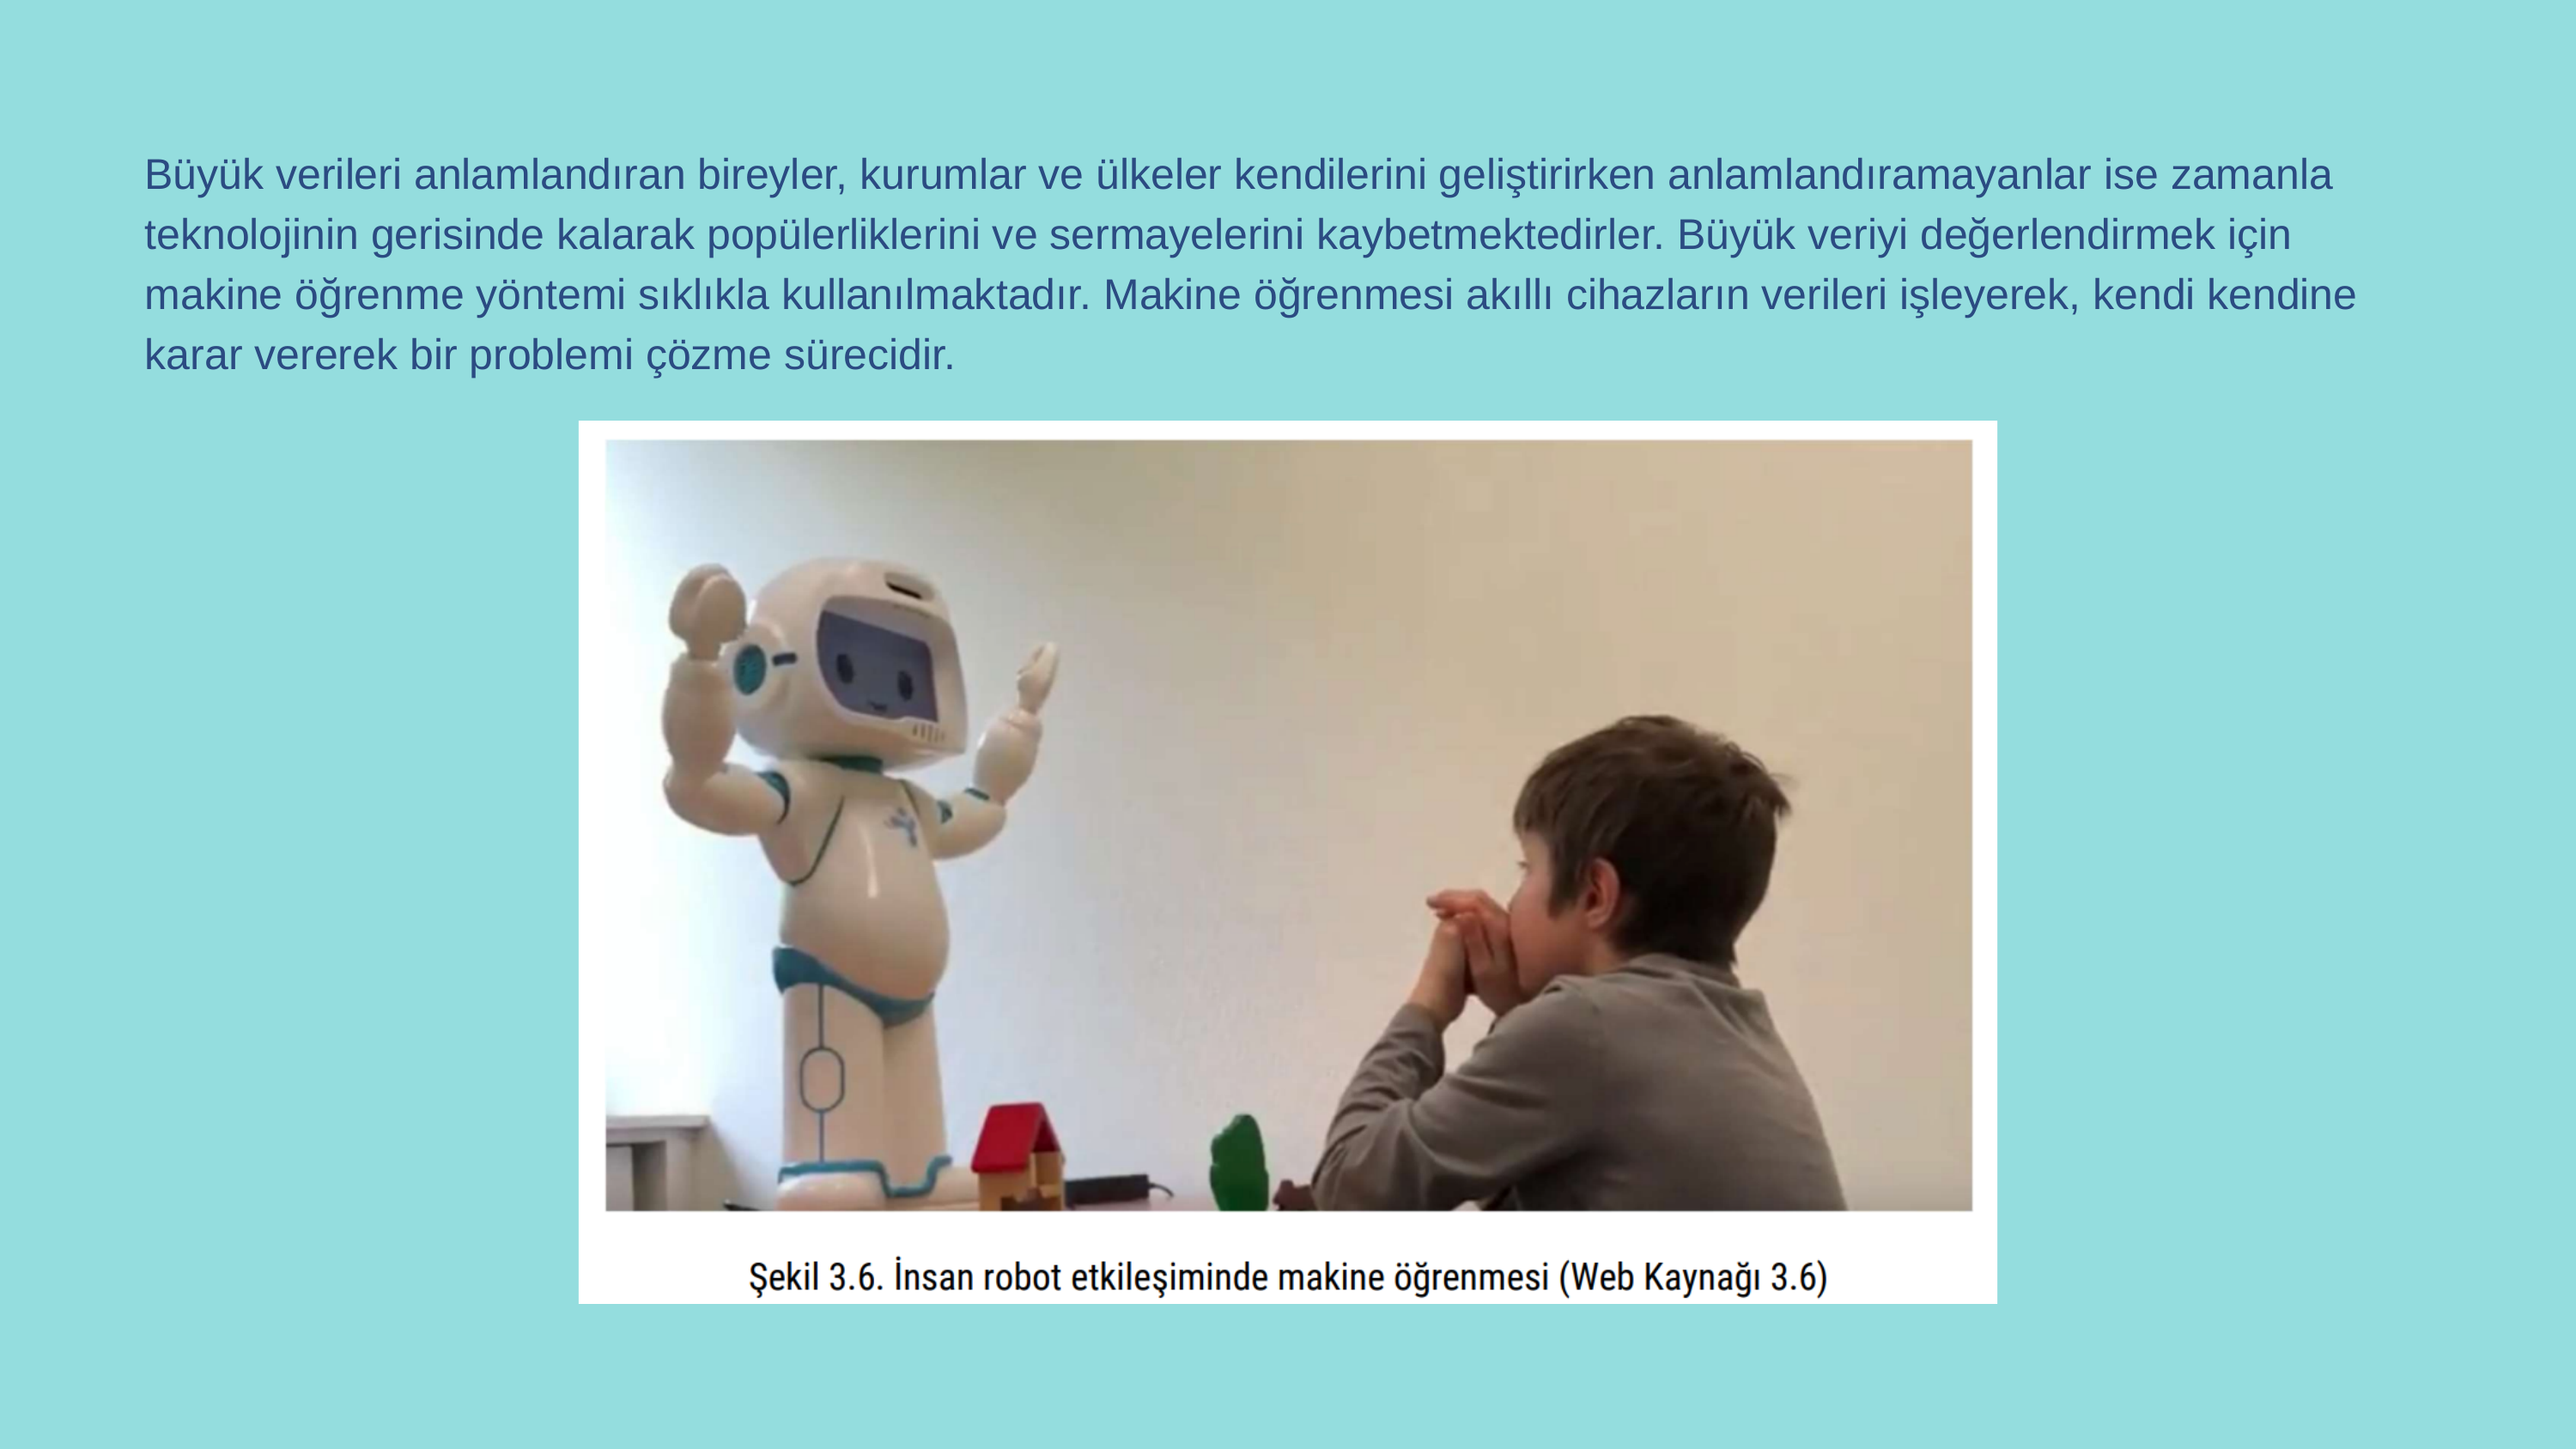

Büyük verileri anlamlandıran bireyler, kurumlar ve ülkeler kendilerini geliştirirken anlamlandıramayanlar ise zamanla teknolojinin gerisinde kalarak popülerliklerini ve sermayelerini kaybetmektedirler. Büyük veriyi değerlendirmek için makine öğrenme yöntemi sıklıkla kullanılmaktadır. Makine öğrenmesi akıllı cihazların verileri işleyerek, kendi kendine karar vererek bir problemi çözme sürecidir.